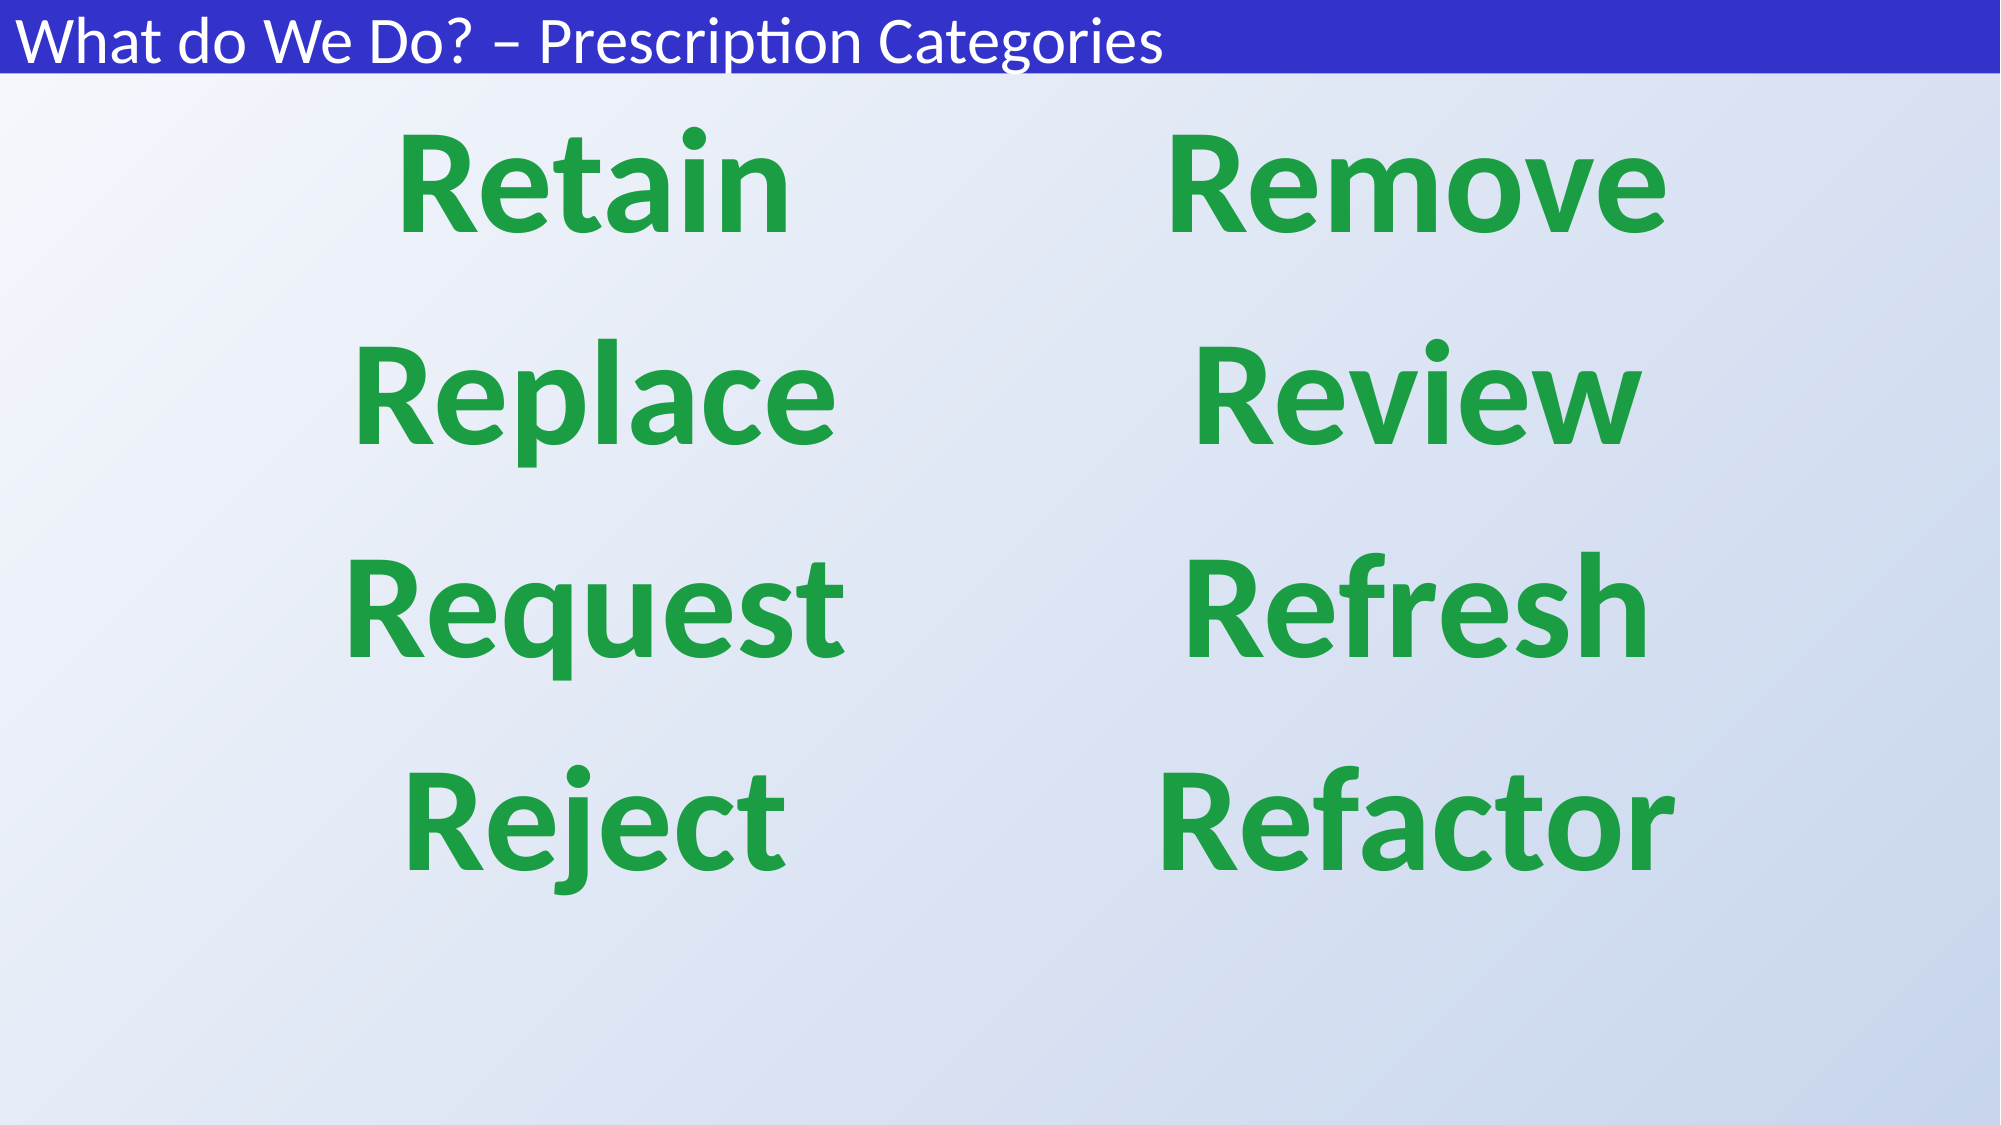

# What do We Do? – Prescription Categories
| Retain Replace Request Reject | Remove Review Refresh Refactor |
| --- | --- |